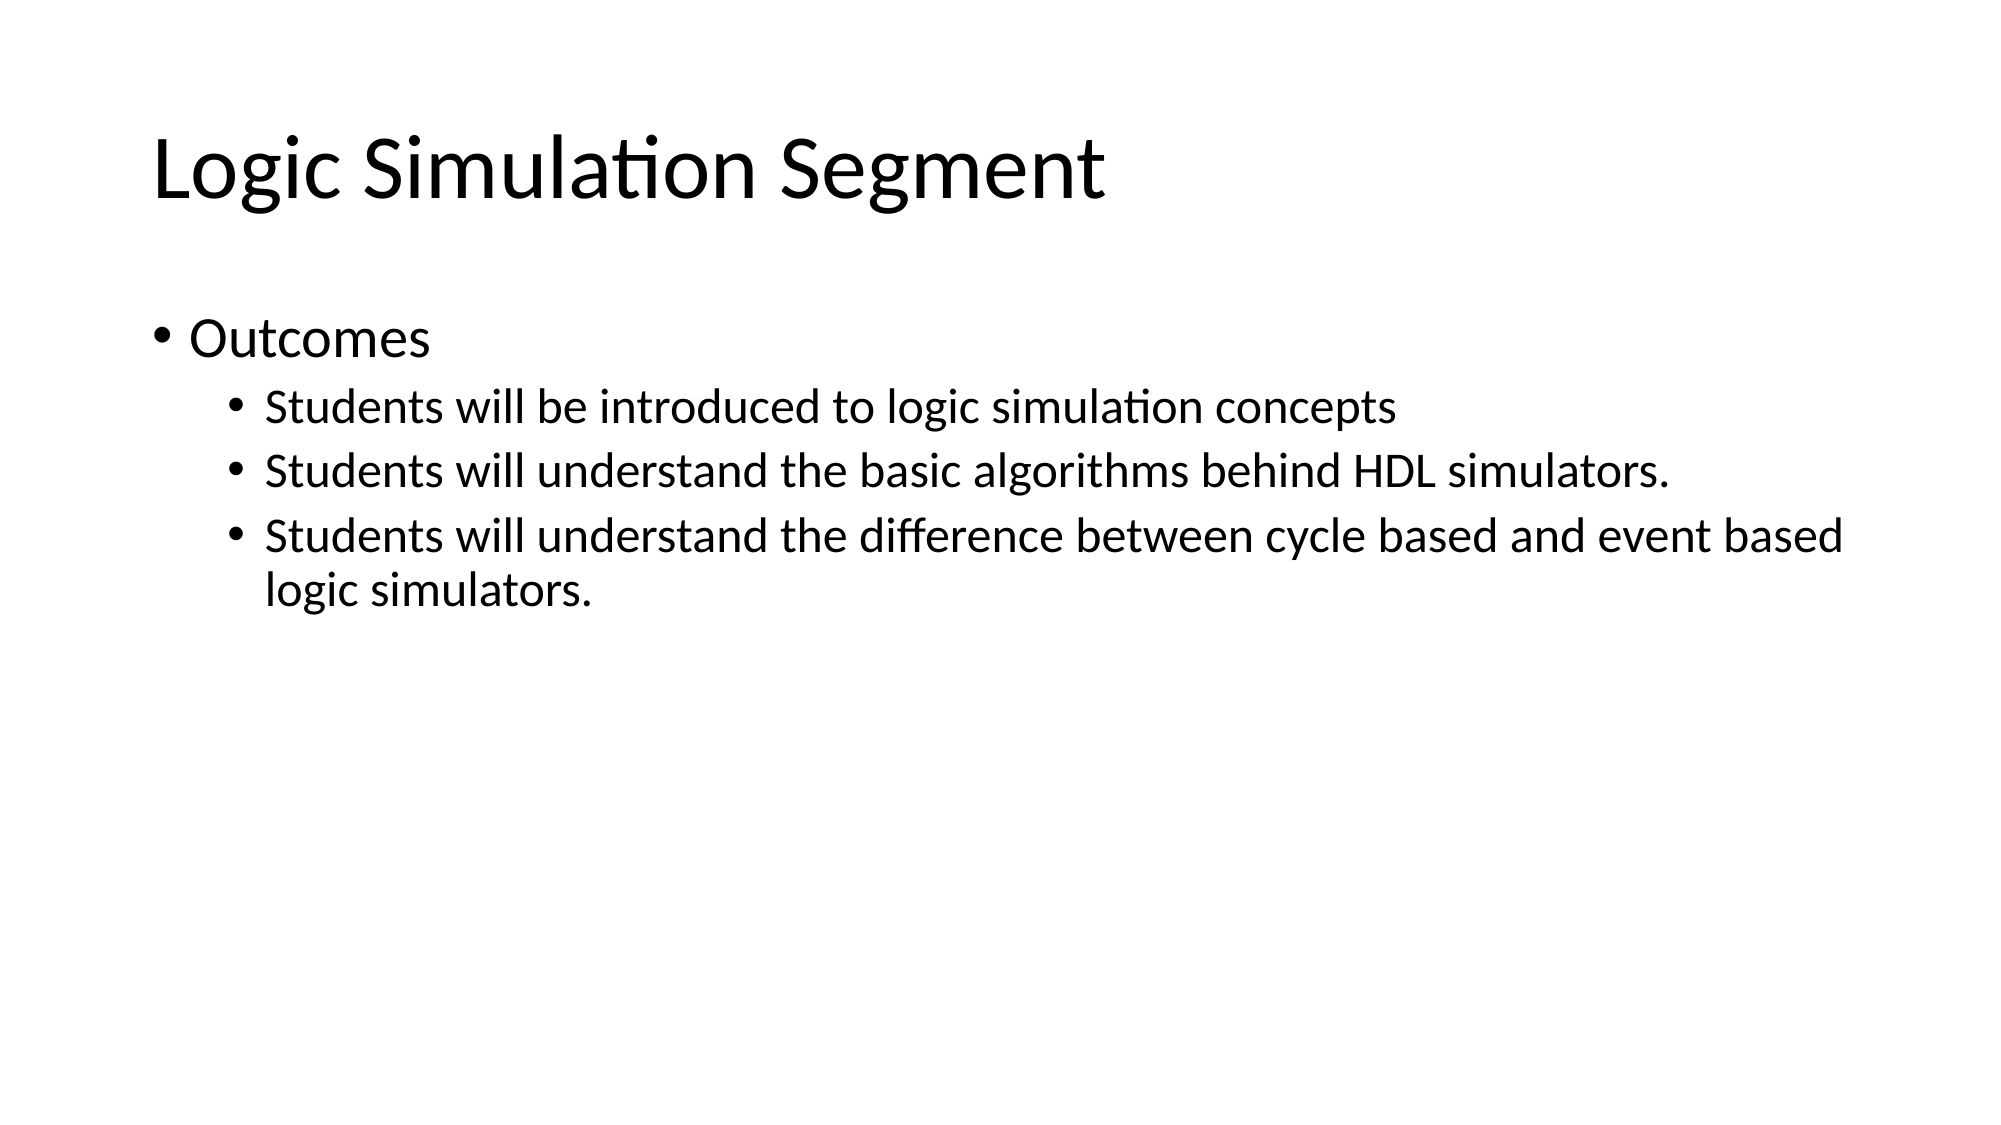

# Logic Simulation Segment
Outcomes
Students will be introduced to logic simulation concepts
Students will understand the basic algorithms behind HDL simulators.
Students will understand the difference between cycle based and event based logic simulators.